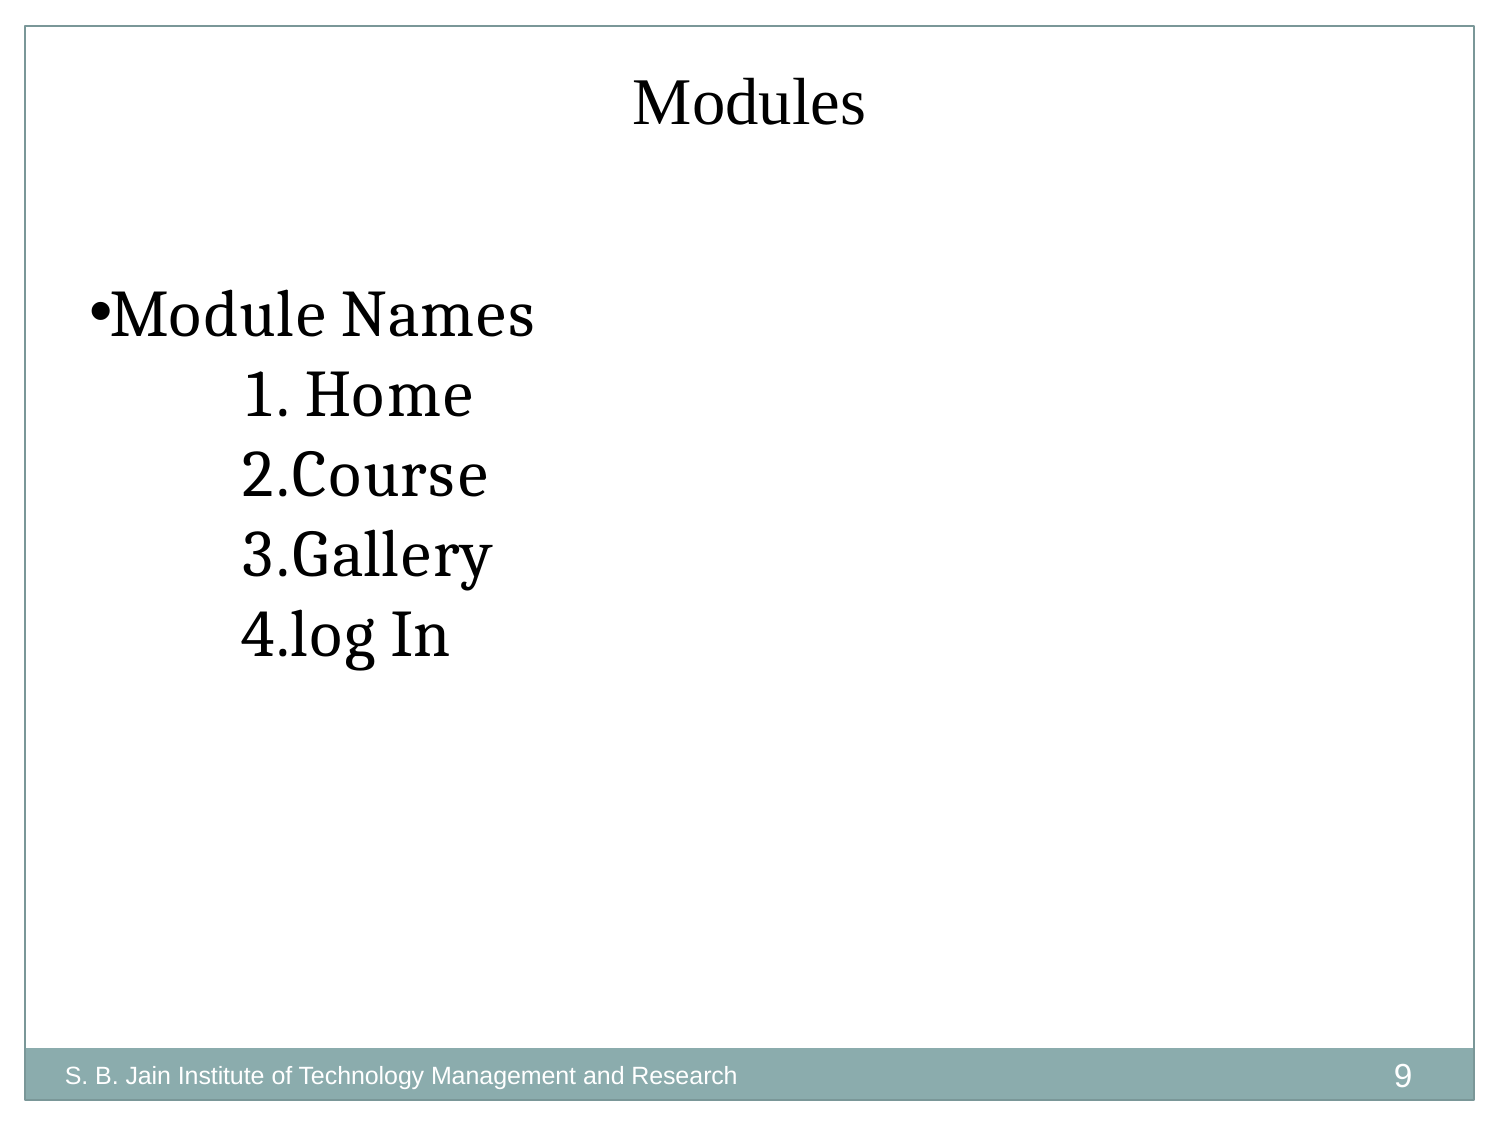

Modules
Module Names
	1. Home
	2.Course
	3.Gallery
	4.log In

9
S. B. Jain Institute of Technology Management and Research